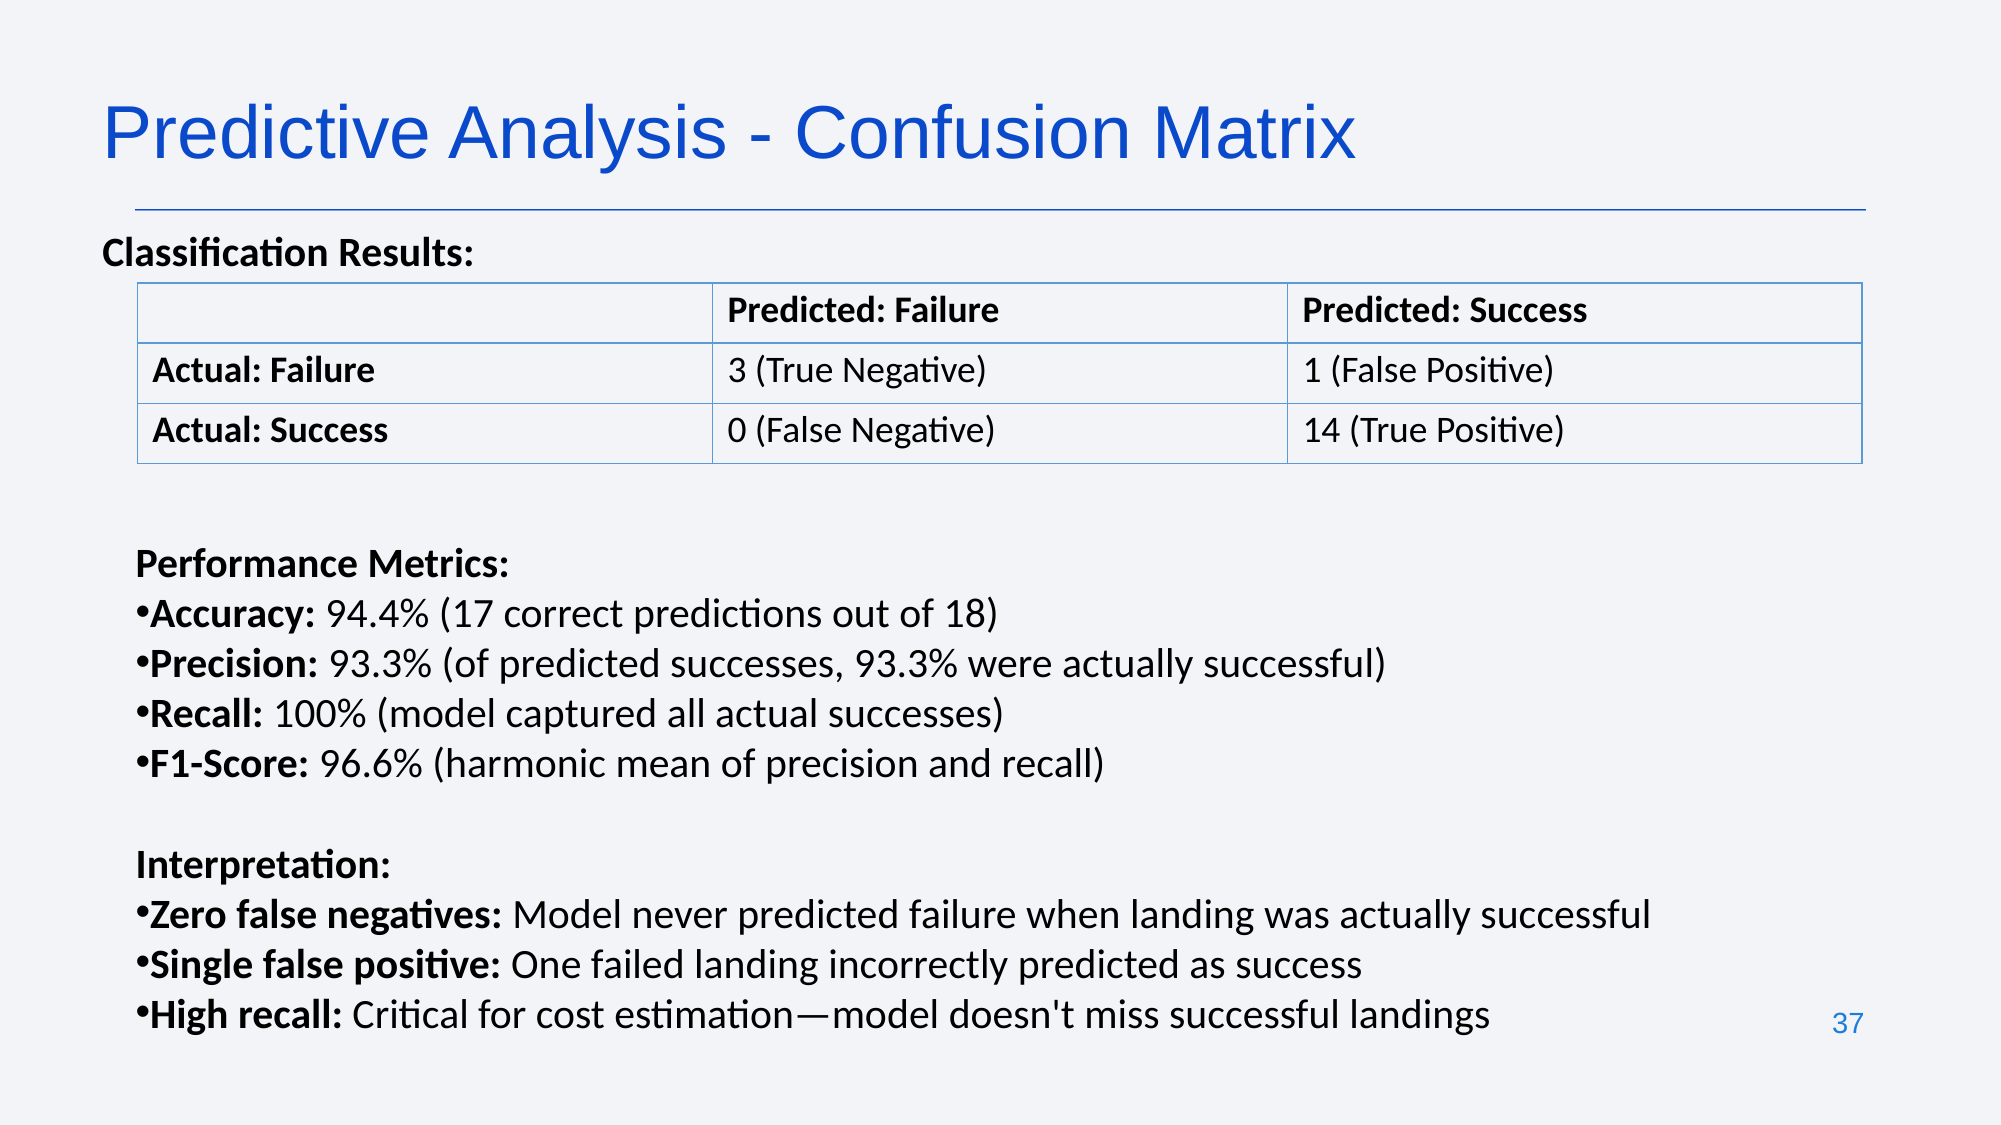

Predictive Analysis - Confusion Matrix
Classification Results:
|  | Predicted: Failure | Predicted: Success |
| --- | --- | --- |
| Actual: Failure | 3 (True Negative) | 1 (False Positive) |
| Actual: Success | 0 (False Negative) | 14 (True Positive) |
Performance Metrics:
Accuracy: 94.4% (17 correct predictions out of 18)
Precision: 93.3% (of predicted successes, 93.3% were actually successful)
Recall: 100% (model captured all actual successes)
F1-Score: 96.6% (harmonic mean of precision and recall)

Interpretation:
Zero false negatives: Model never predicted failure when landing was actually successful
Single false positive: One failed landing incorrectly predicted as success
High recall: Critical for cost estimation—model doesn't miss successful landings
37